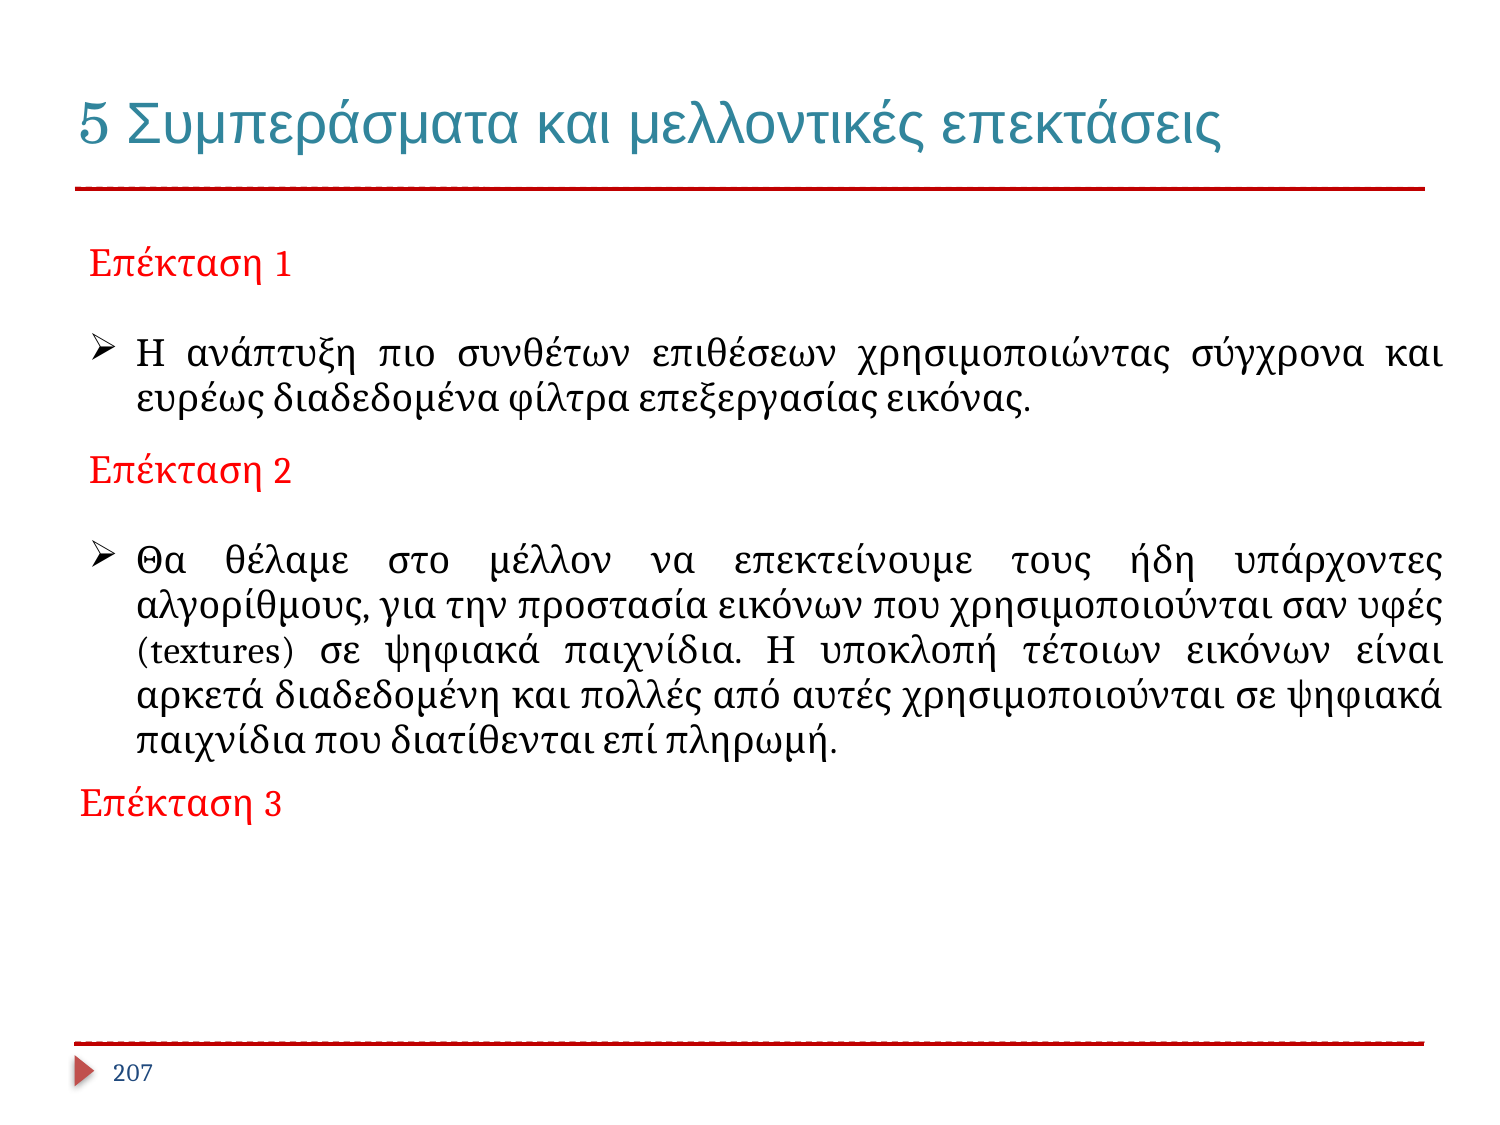

# 5 Συμπεράσματα και μελλοντικές επεκτάσεις
Επέκταση 1

Η ανάπτυξη πιο συνθέτων επιθέσεων χρησιμοποιώντας σύγχρονα και ευρέως διαδεδομένα φίλτρα επεξεργασίας εικόνας.
Επέκταση 2

Θα θέλαμε στο μέλλον να επεκτείνουμε τους ήδη υπάρχοντες αλγορίθμους, για την προστασία εικόνων που χρησιμοποιούνται σαν υφές (textures) σε ψηφιακά παιχνίδια. Η υποκλοπή τέτοιων εικόνων είναι αρκετά διαδεδομένη και πολλές από αυτές χρησιμοποιούνται σε ψηφιακά παιχνίδια που διατίθενται επί πληρωμή.

Επέκταση 3

207